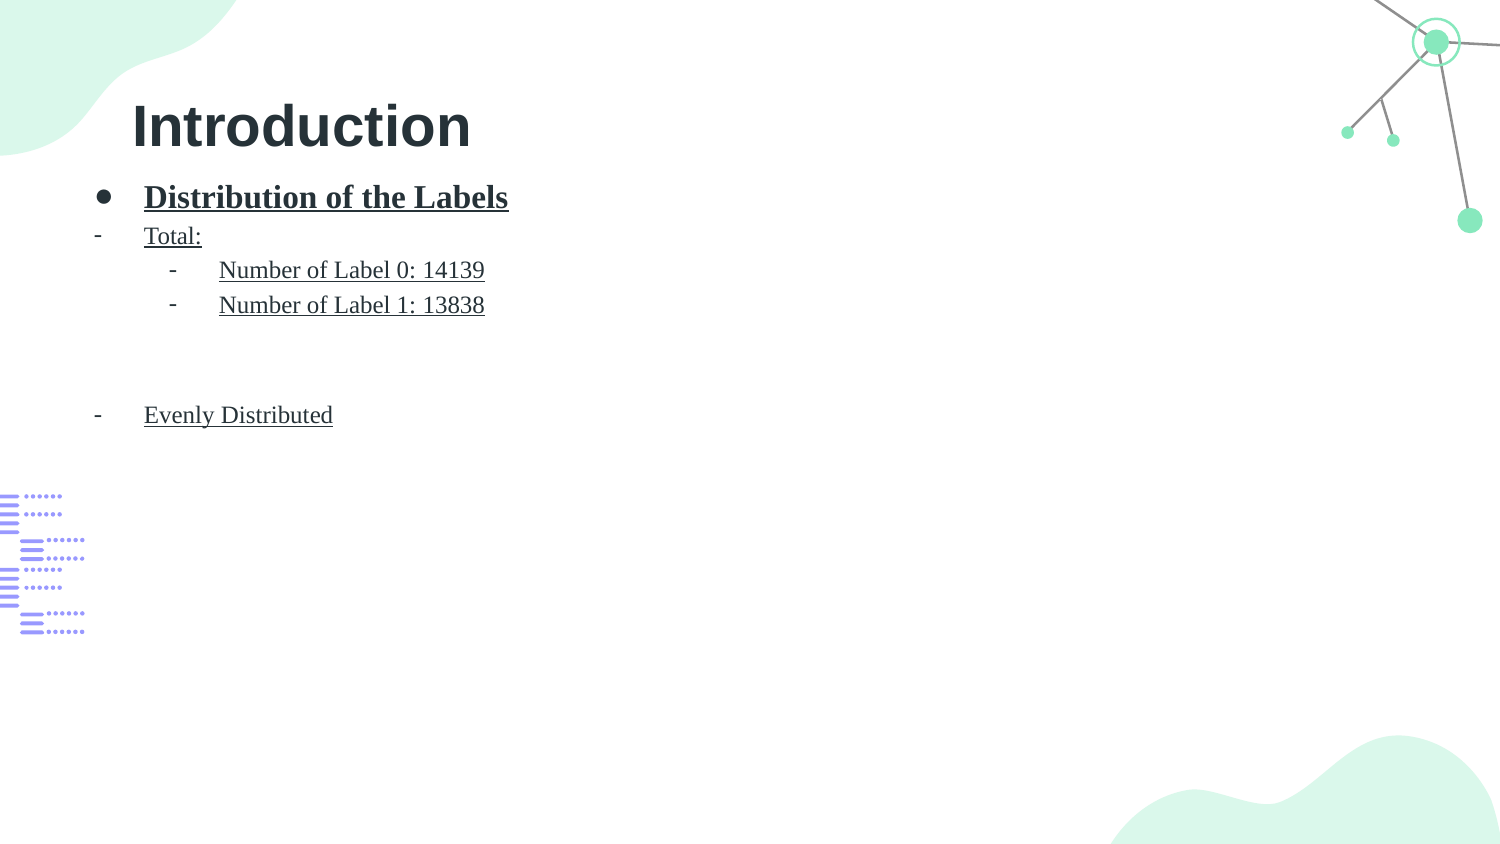

# Introduction
Distribution of the Labels
Total:
Number of Label 0: 14139
Number of Label 1: 13838

Evenly Distributed